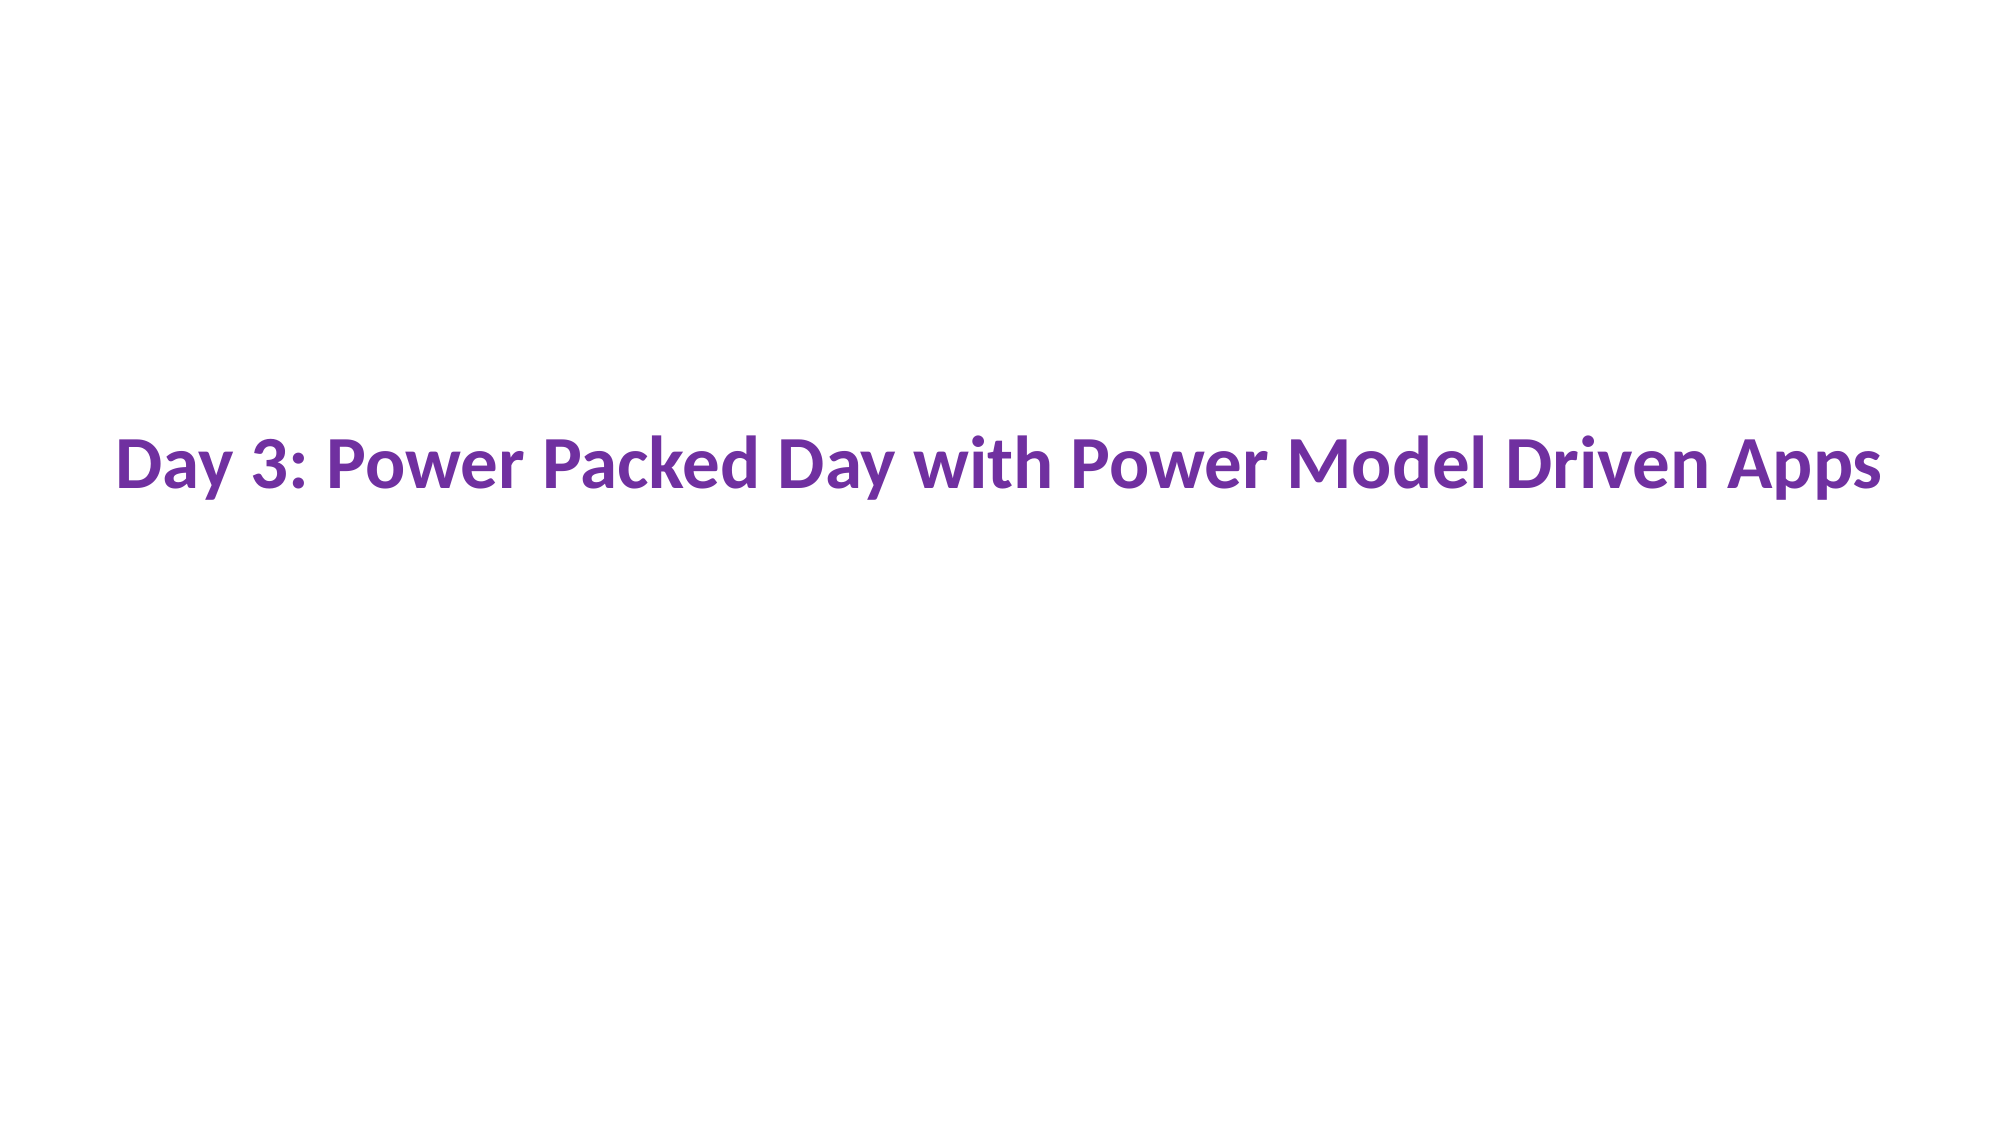

Day 3: Power Packed Day with Power Model Driven Apps